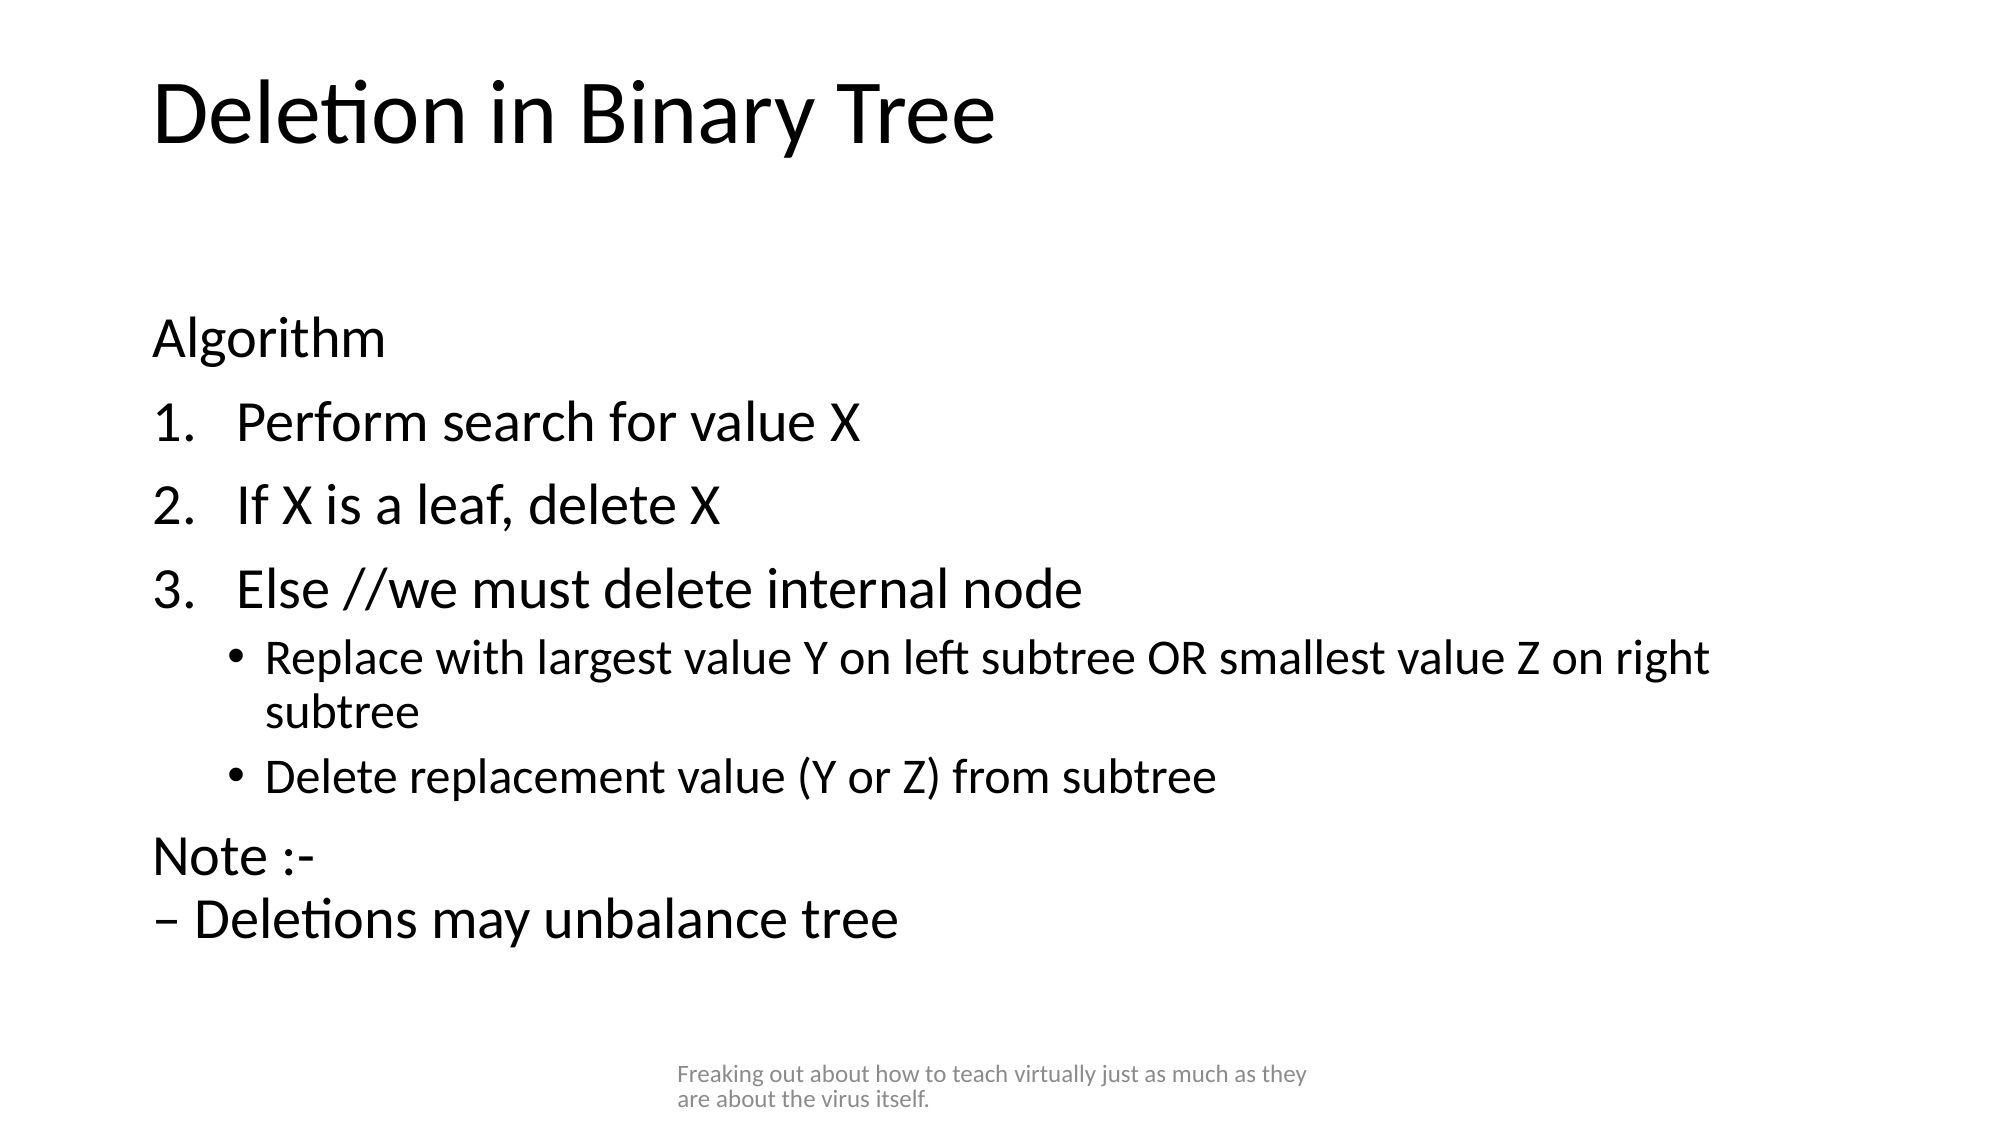

# Deletion in Binary Tree
Algorithm
Perform search for value X
If X is a leaf, delete X
Else //we must delete internal node
Replace with largest value Y on left subtree OR smallest value Z on right subtree
Delete replacement value (Y or Z) from subtree
Note :-
– Deletions may unbalance tree

Freaking out about how to teach virtually just as much as they are about the virus itself.